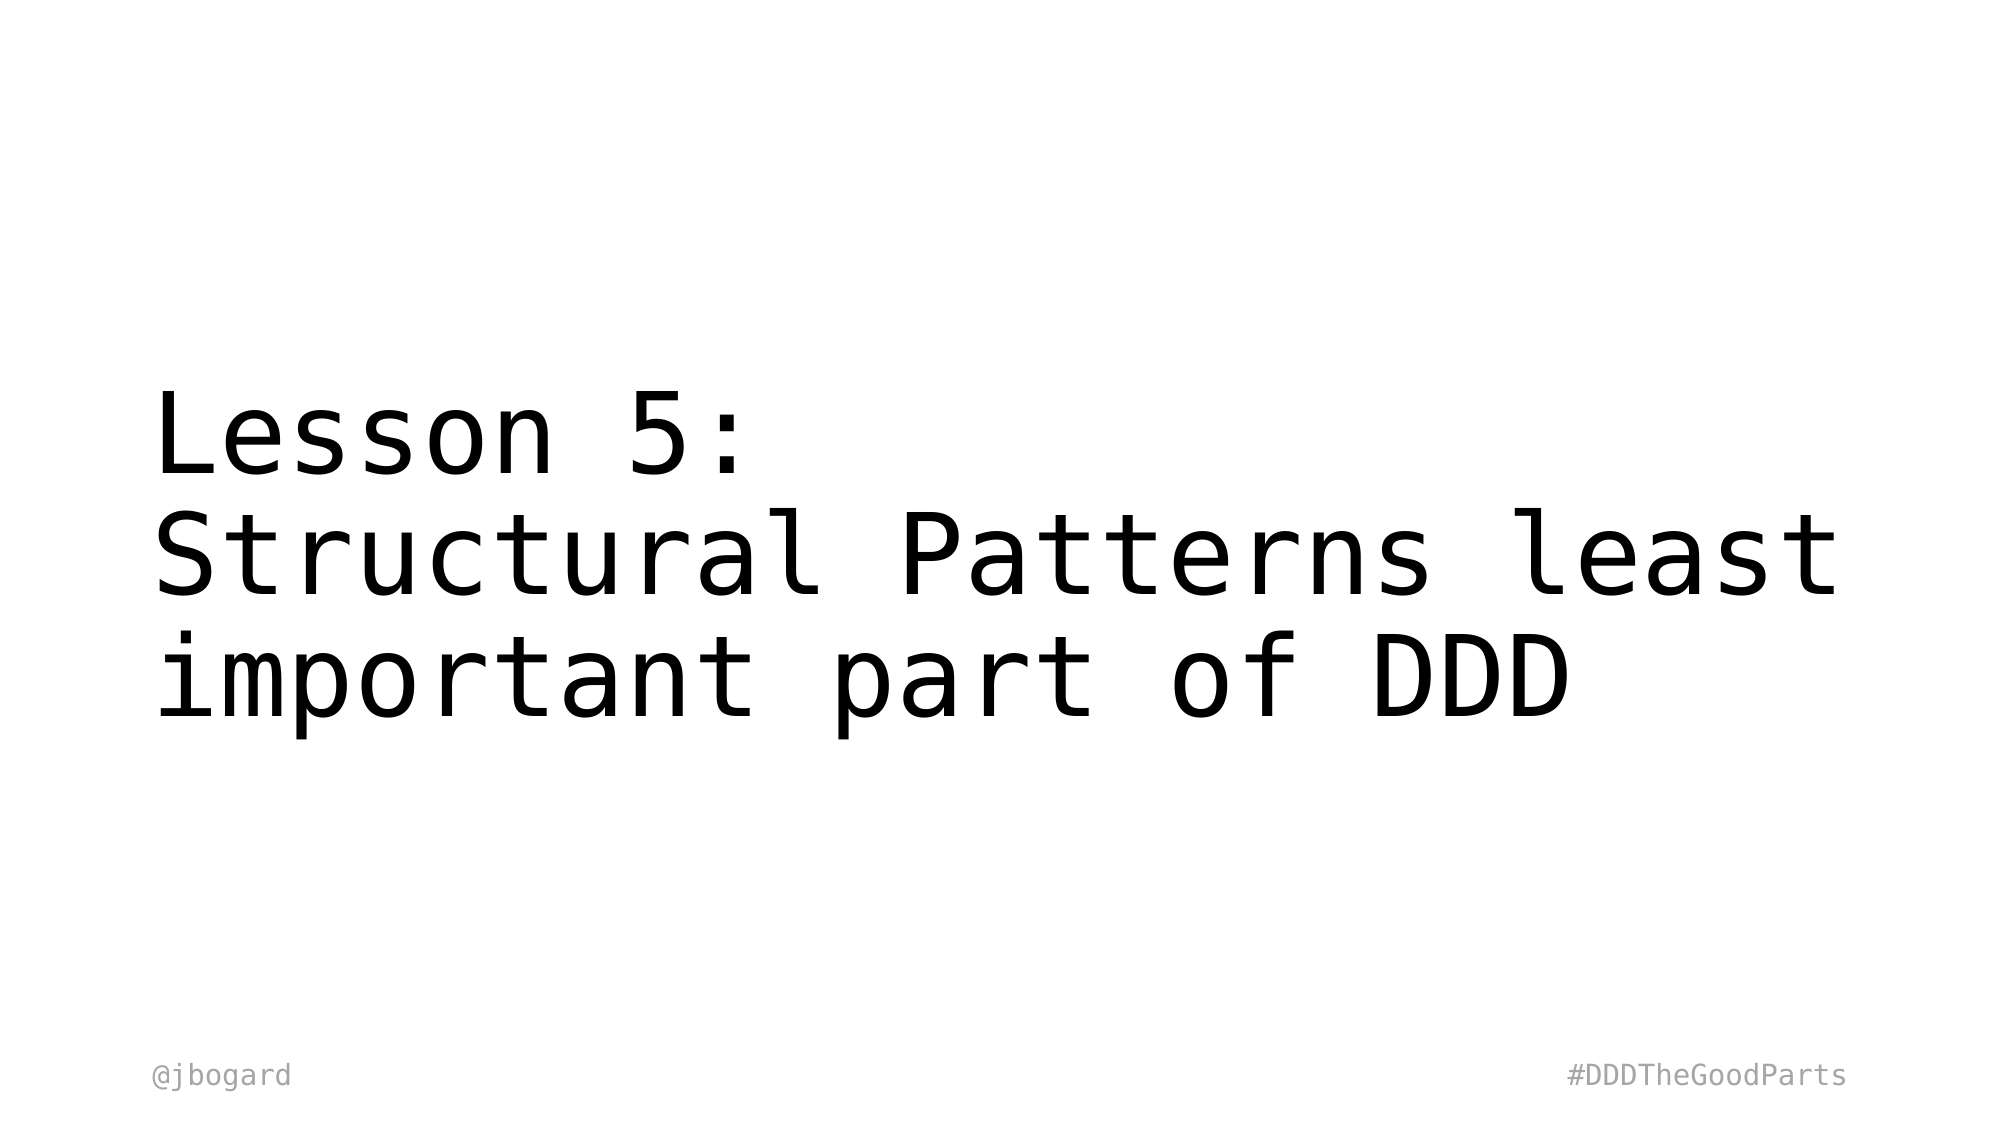

# Lesson 5: Structural Patterns least important part of DDD